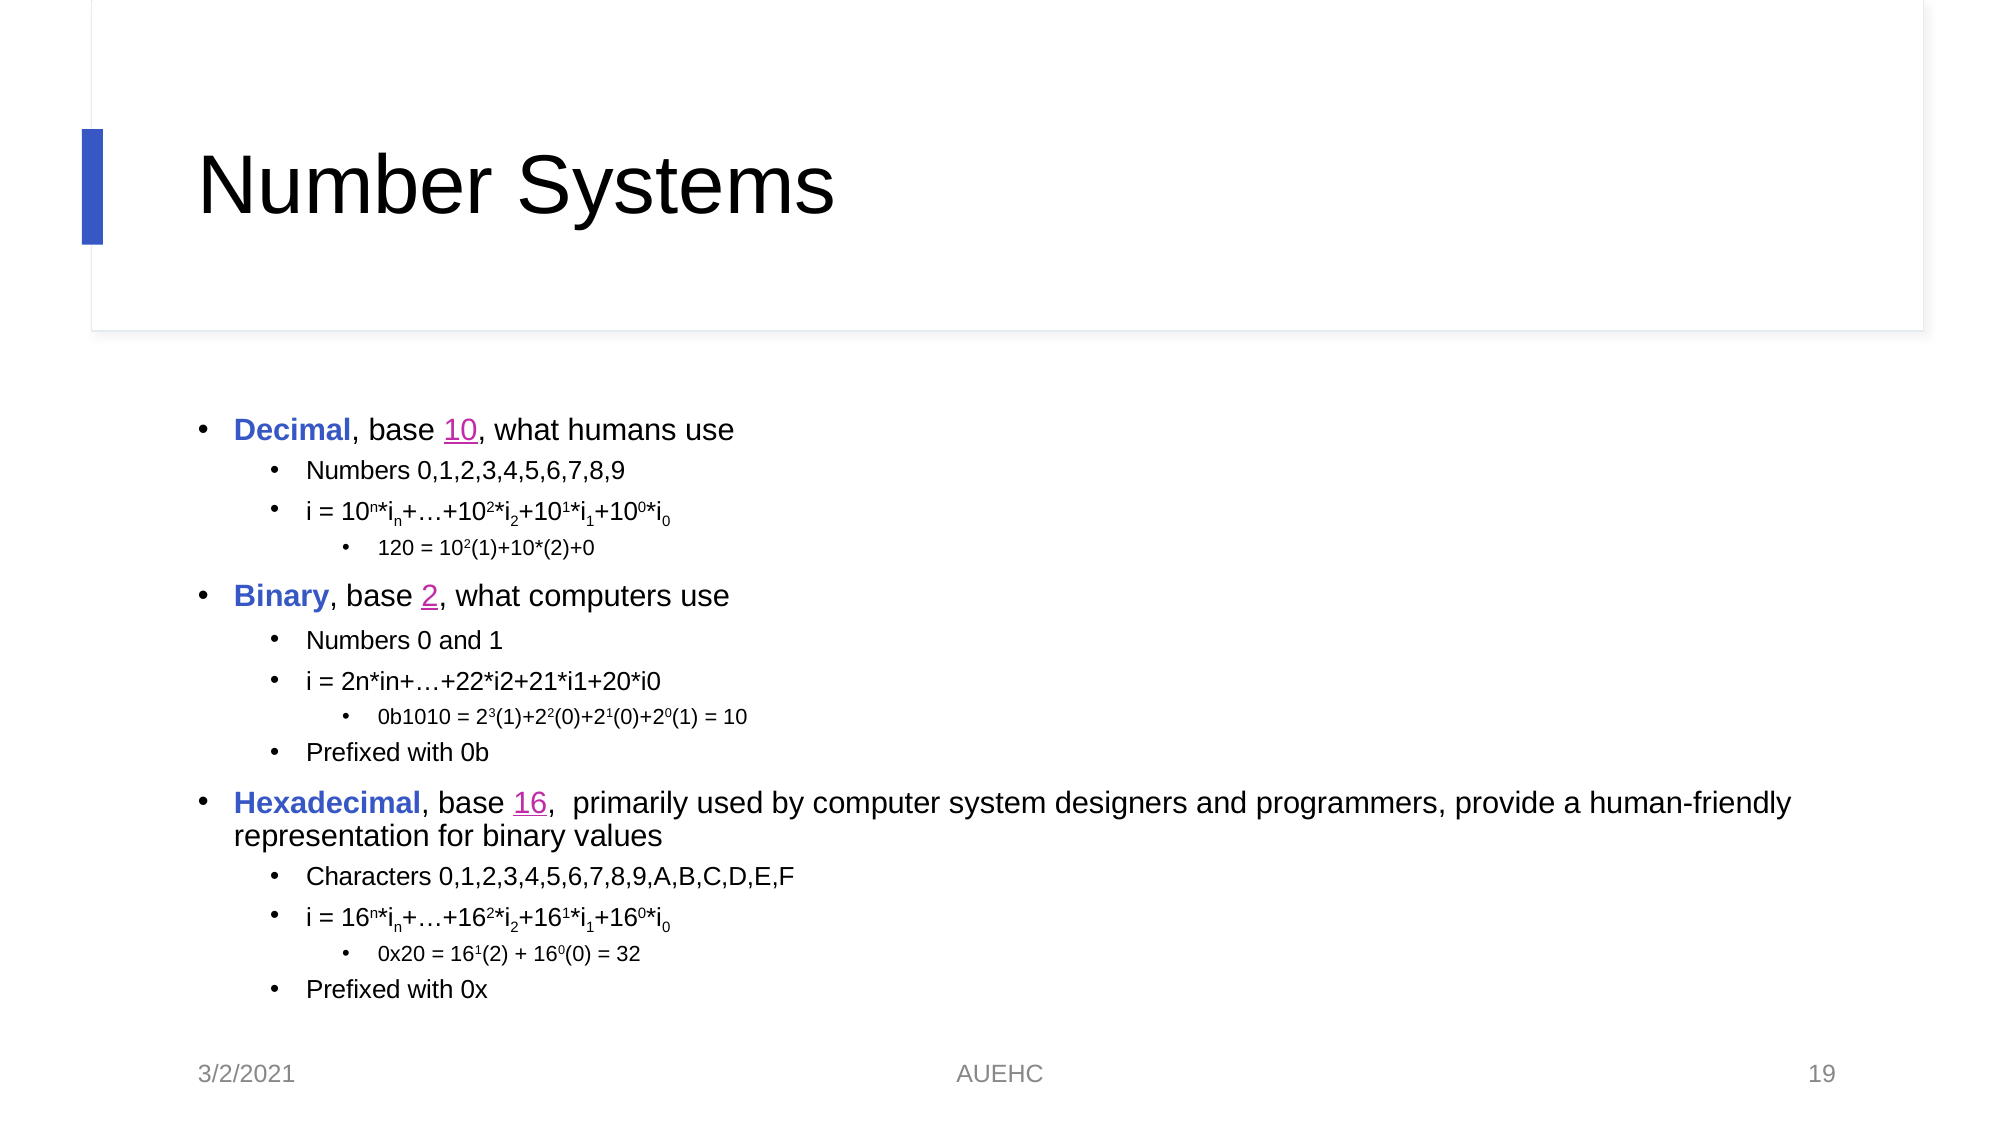

# Number Systems
Decimal, base 10, what humans use
Numbers 0,1,2,3,4,5,6,7,8,9
i = 10n*in+…+102*i2+101*i1+100*i0
120 = 102(1)+10*(2)+0
Binary, base 2, what computers use
Numbers 0 and 1
i = 2n*in+…+22*i2+21*i1+20*i0
0b1010 = 23(1)+22(0)+21(0)+20(1) = 10
Prefixed with 0b
Hexadecimal, base 16,  primarily used by computer system designers and programmers, provide a human-friendly representation for binary values
Characters 0,1,2,3,4,5,6,7,8,9,A,B,C,D,E,F
i = 16n*in+…+162*i2+161*i1+160*i0
0x20 = 161(2) + 160(0) = 32
Prefixed with 0x

3/2/2021
AUEHC
19